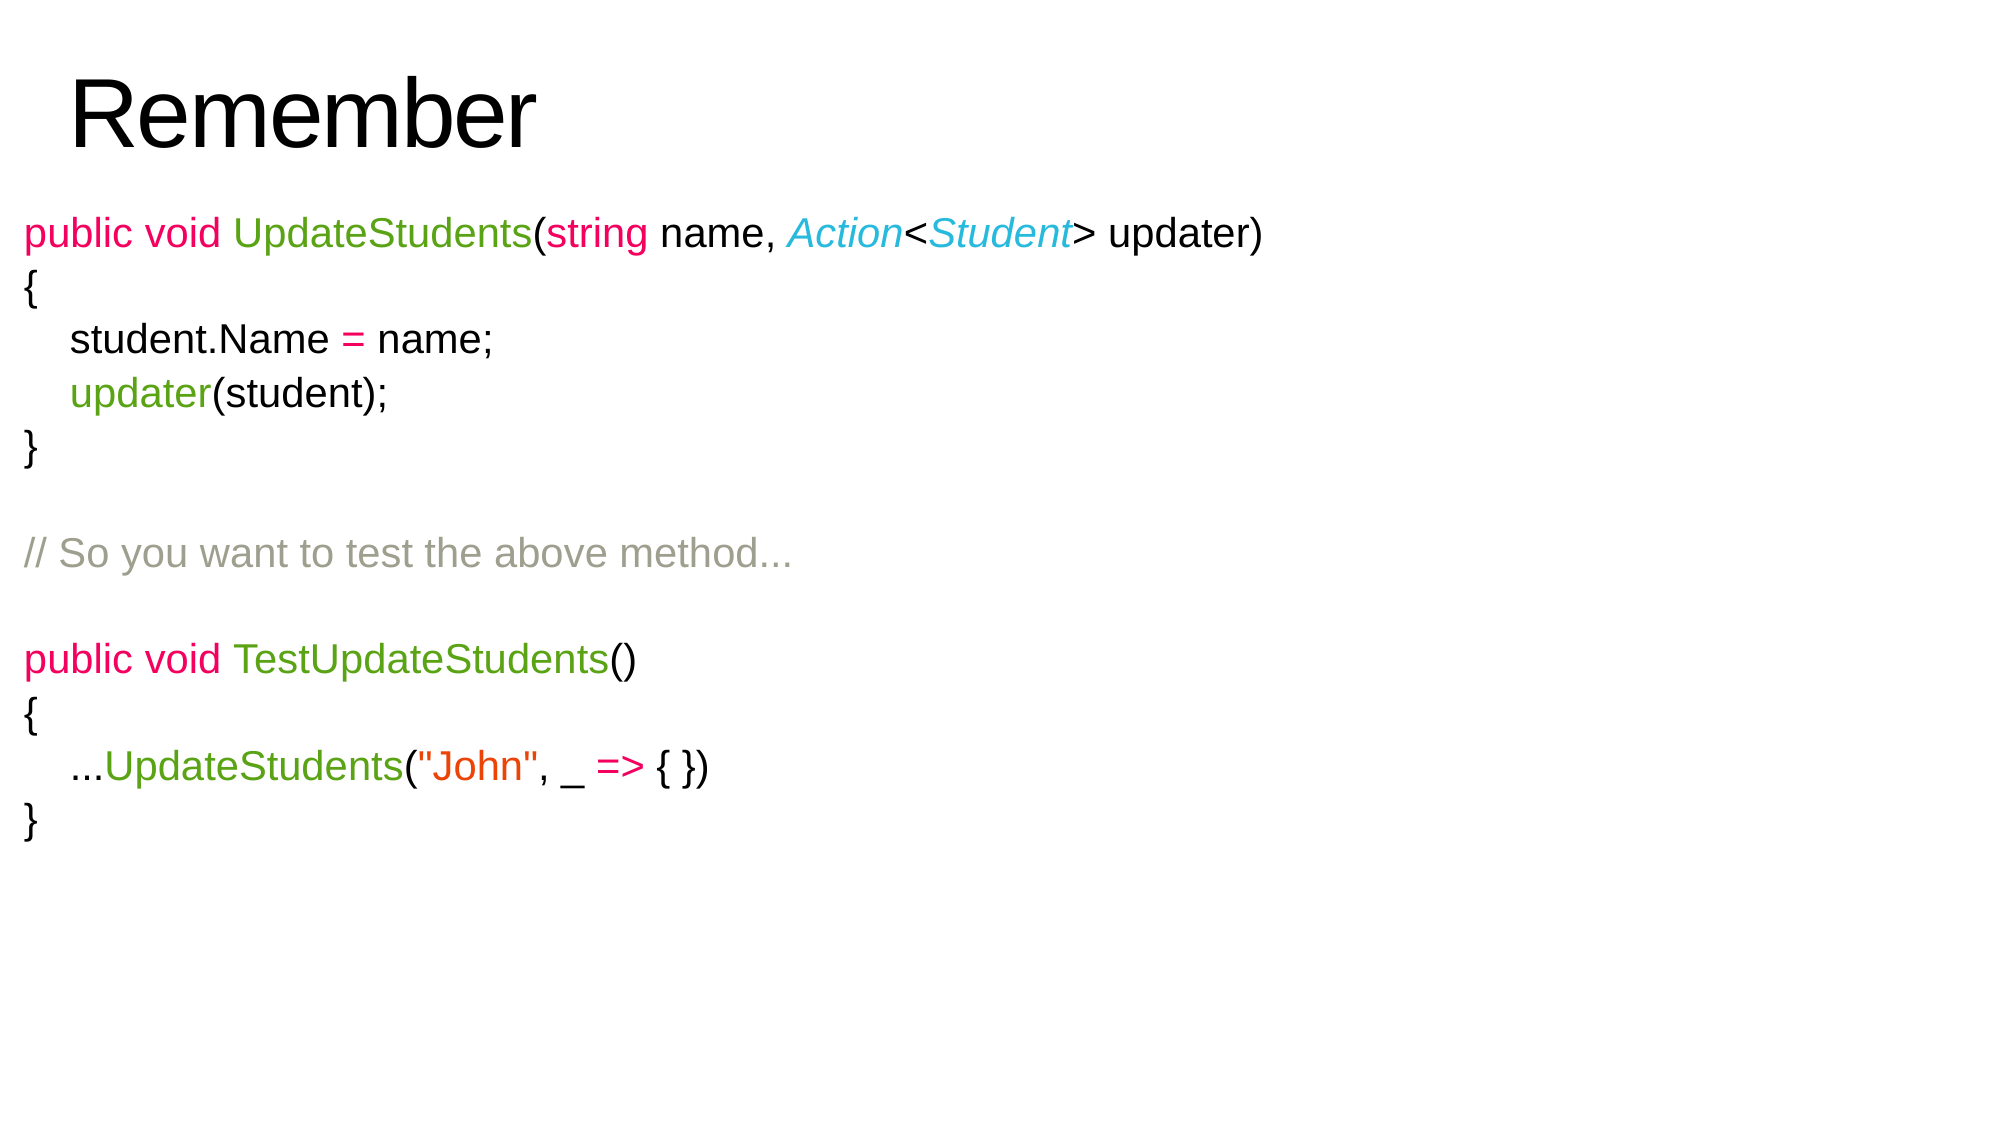

# Remember
public void UpdateStudents(string name, Action<Student> updater)
{
    student.Name = name;
    updater(student);
}

// So you want to test the above method...

public void TestUpdateStudents()
{
    ...UpdateStudents("John", _ => { })
}